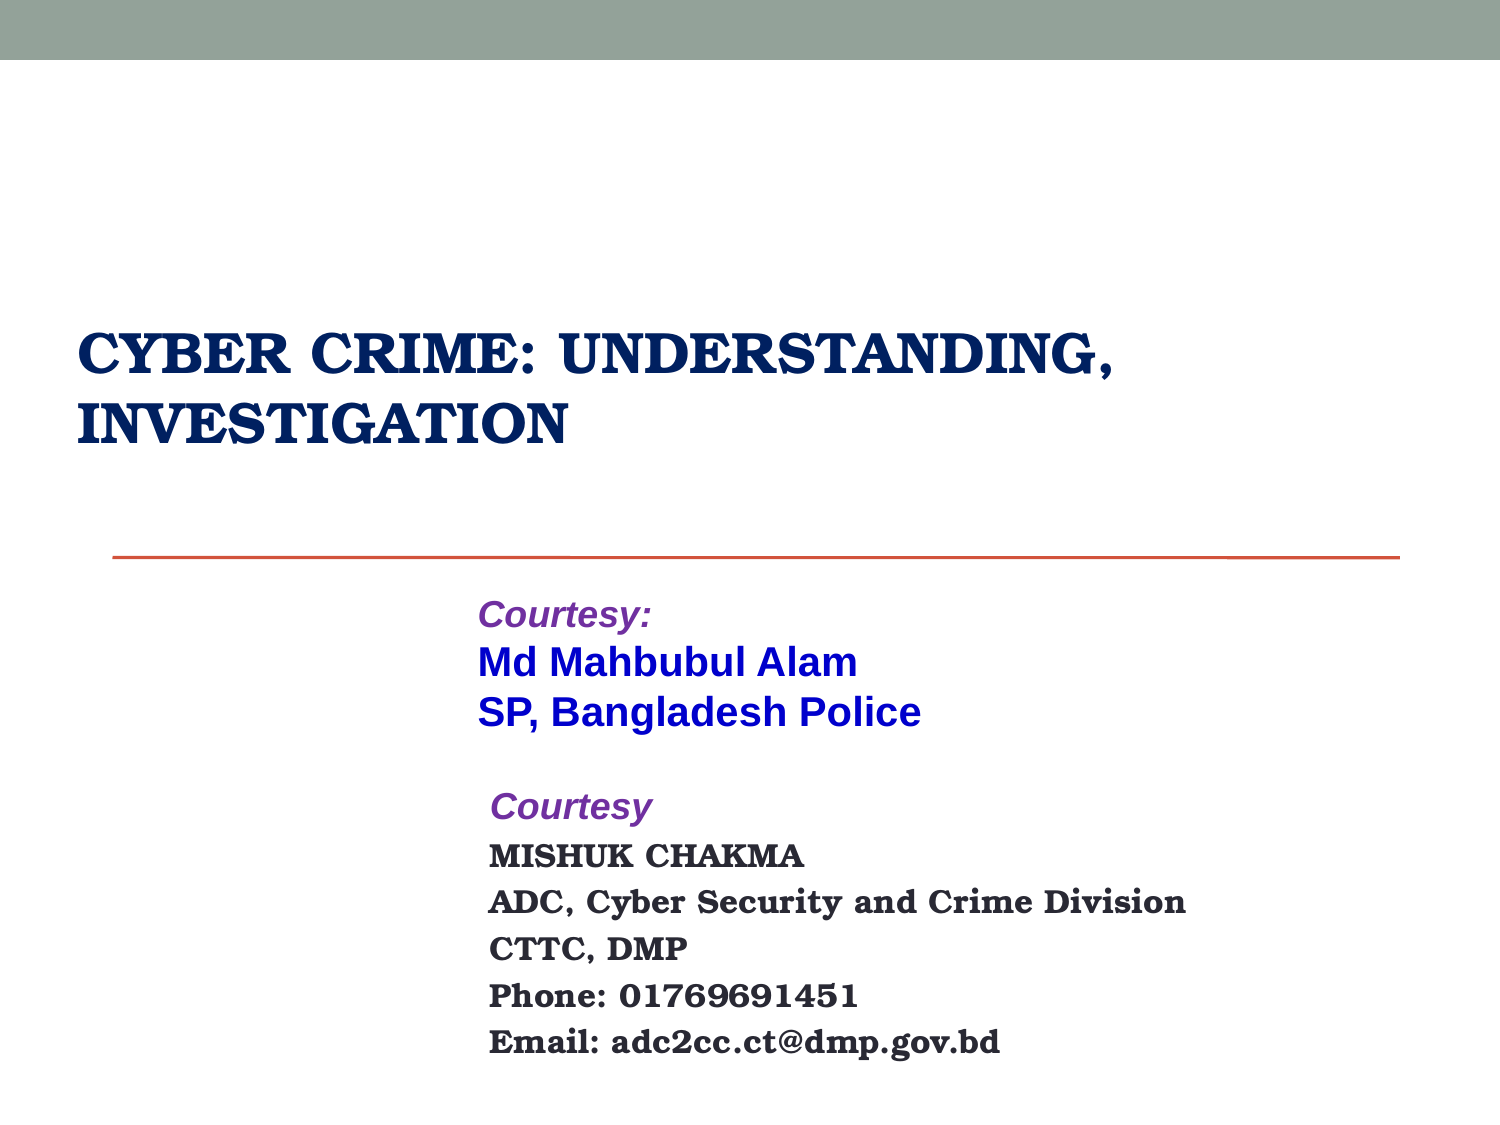

# CYBER CRIME: UNDERSTANDING, INVESTIGATION
Courtesy:
Md Mahbubul Alam
SP, Bangladesh Police
Courtesy
MISHUK CHAKMA
ADC, Cyber Security and Crime Division
CTTC, DMP
Phone: 01769691451
Email: adc2cc.ct@dmp.gov.bd